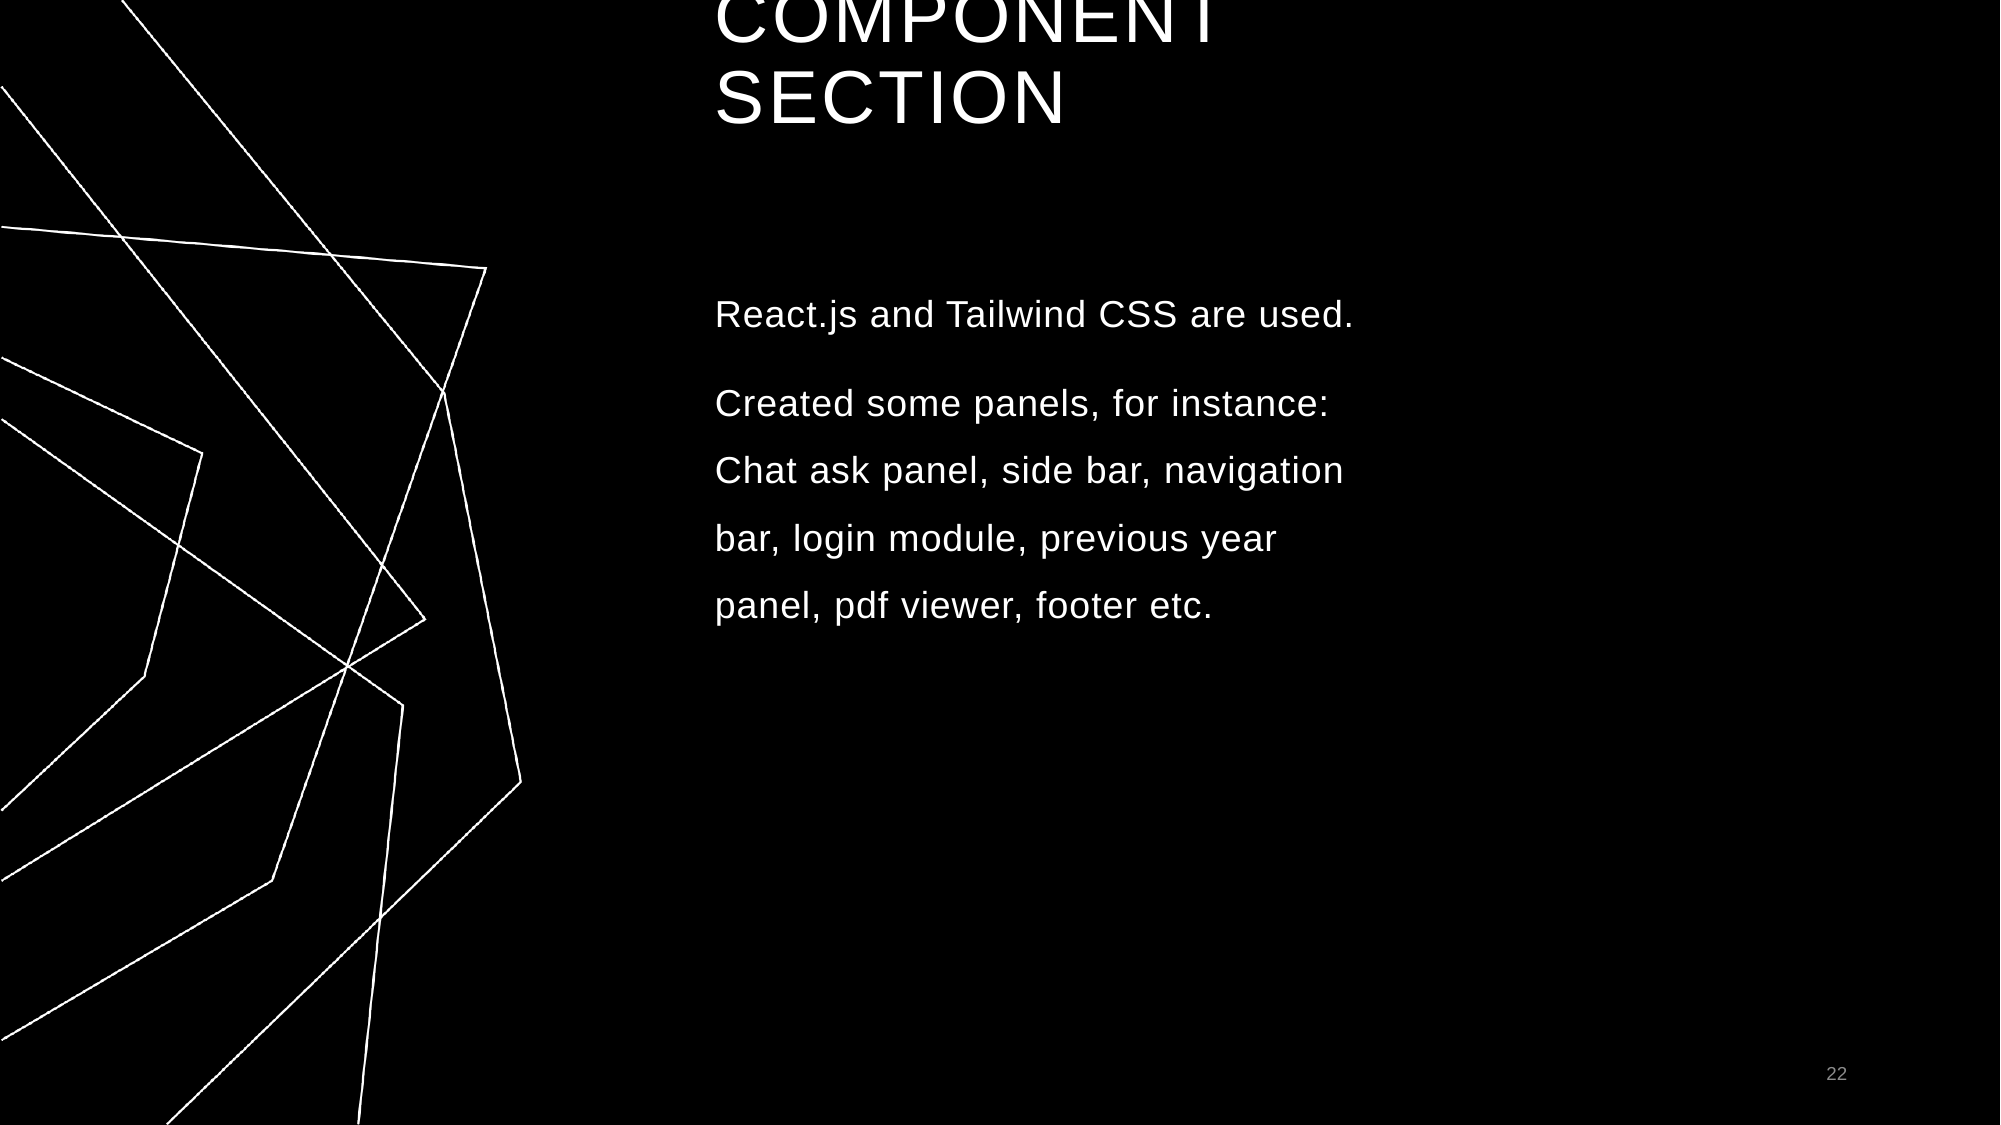

# Component section
React.js and Tailwind CSS are used.
Created some panels, for instance: Chat ask panel, side bar, navigation bar, login module, previous year panel, pdf viewer, footer etc.

22